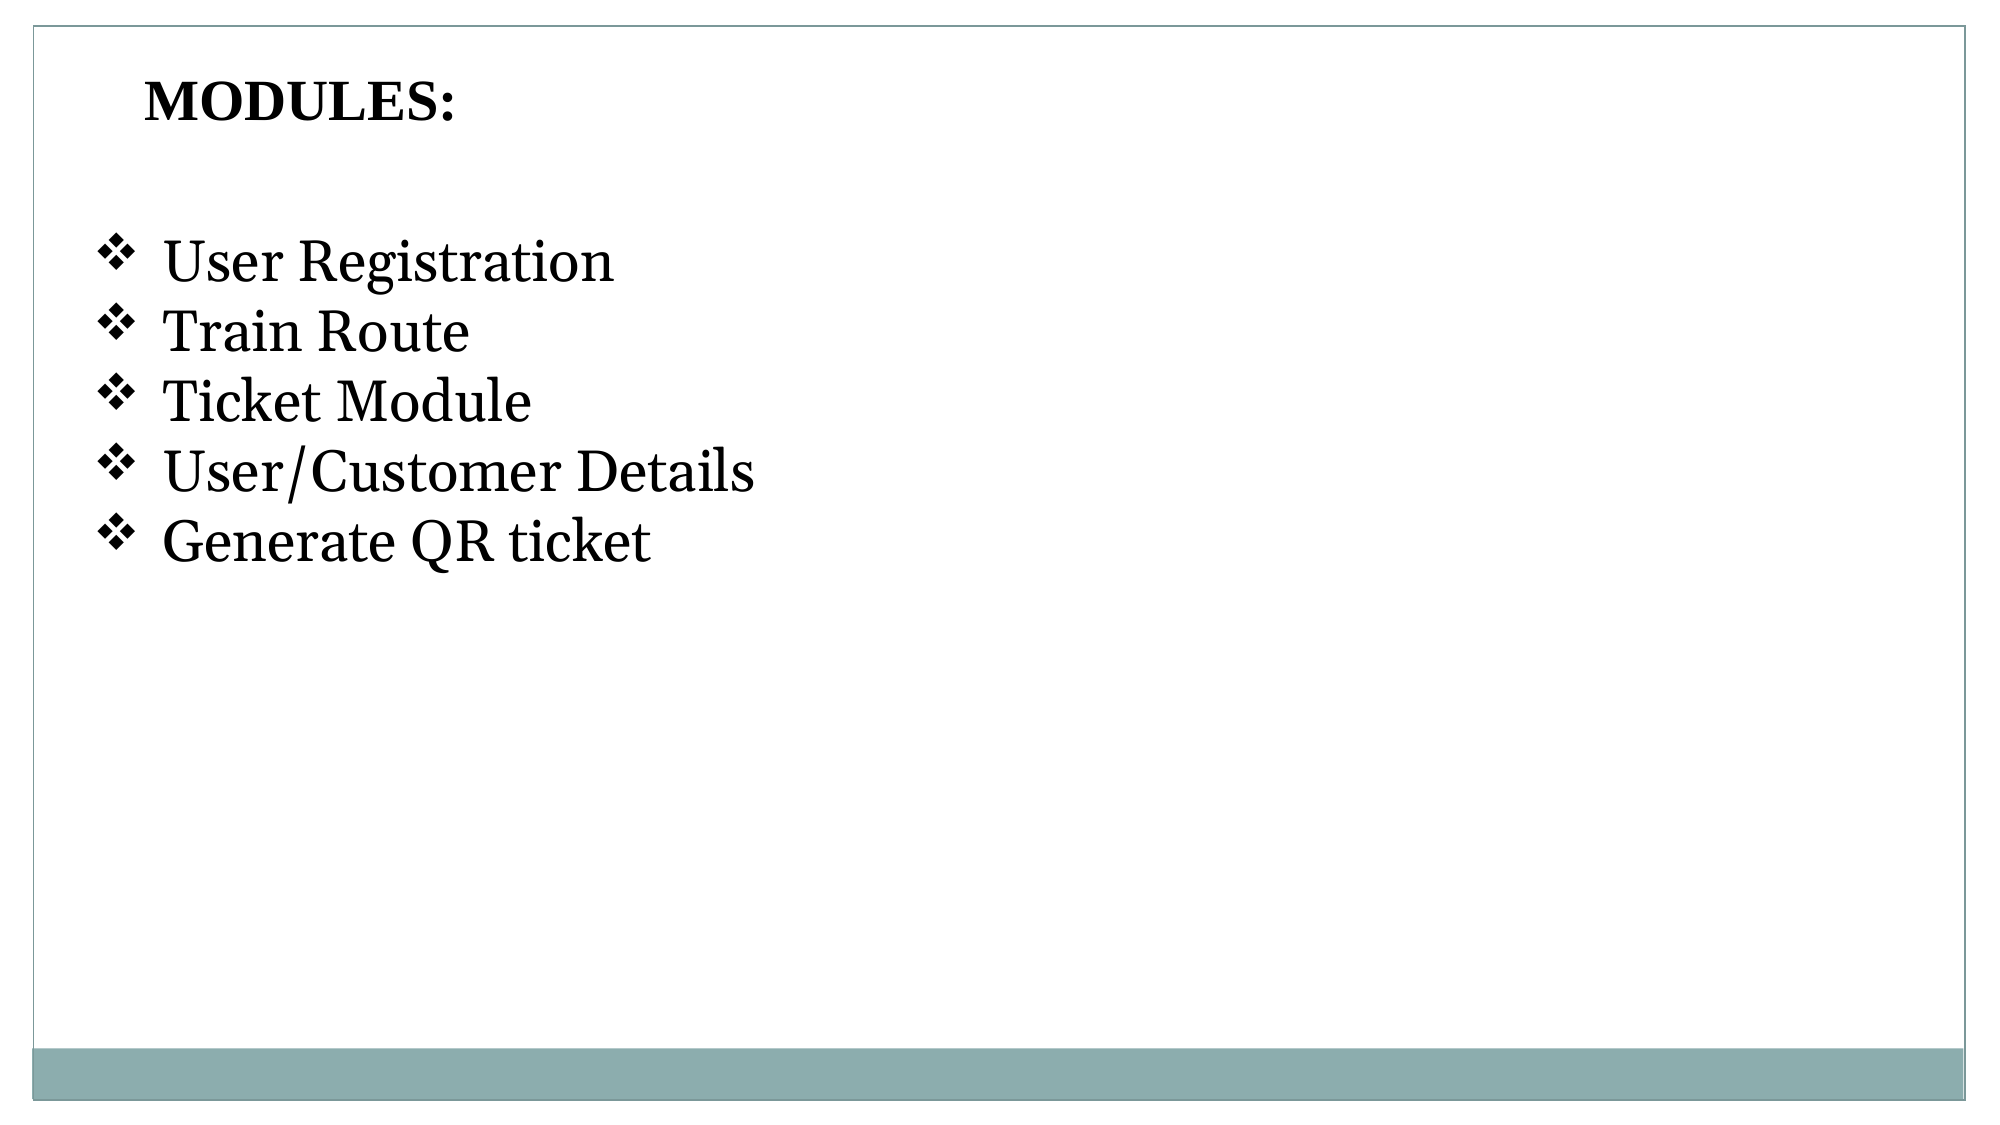

MODULES:
 User Registration
 Train Route
 Ticket Module
 User/Customer Details
 Generate QR ticket